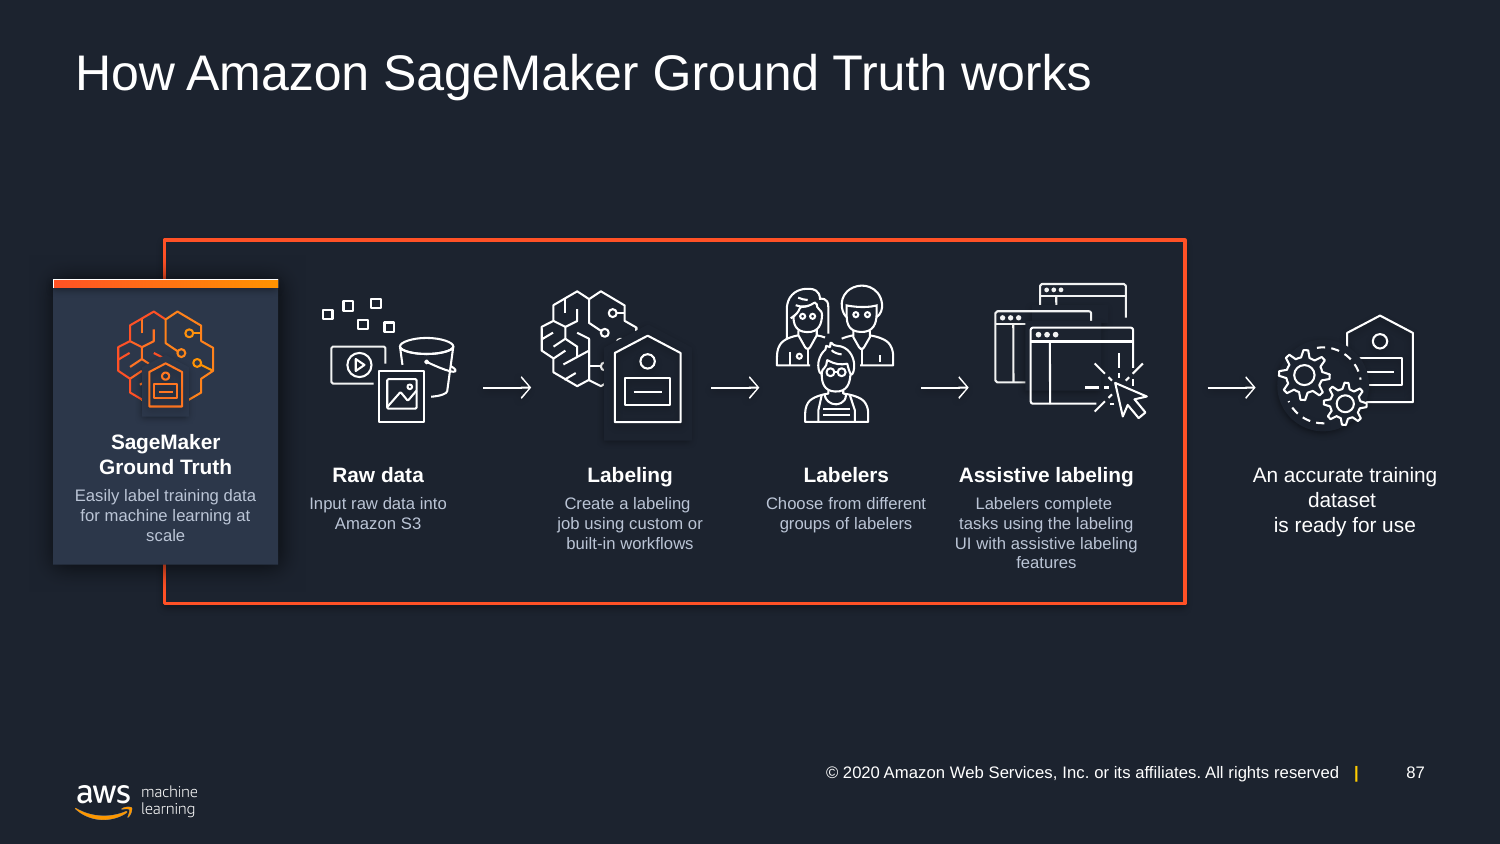

# How Amazon SageMaker Ground Truth works

SageMaker Ground Truth
Easily label training data for machine learning at scale
Raw data
Input raw data into Amazon S3
Labeling
Create a labeling
job using custom or built-in workflows
Labelers
Choose from different groups of labelers
Assistive labeling
Labelers complete
tasks using the labeling UI with assistive labeling features
An accurate training dataset
is ready for use